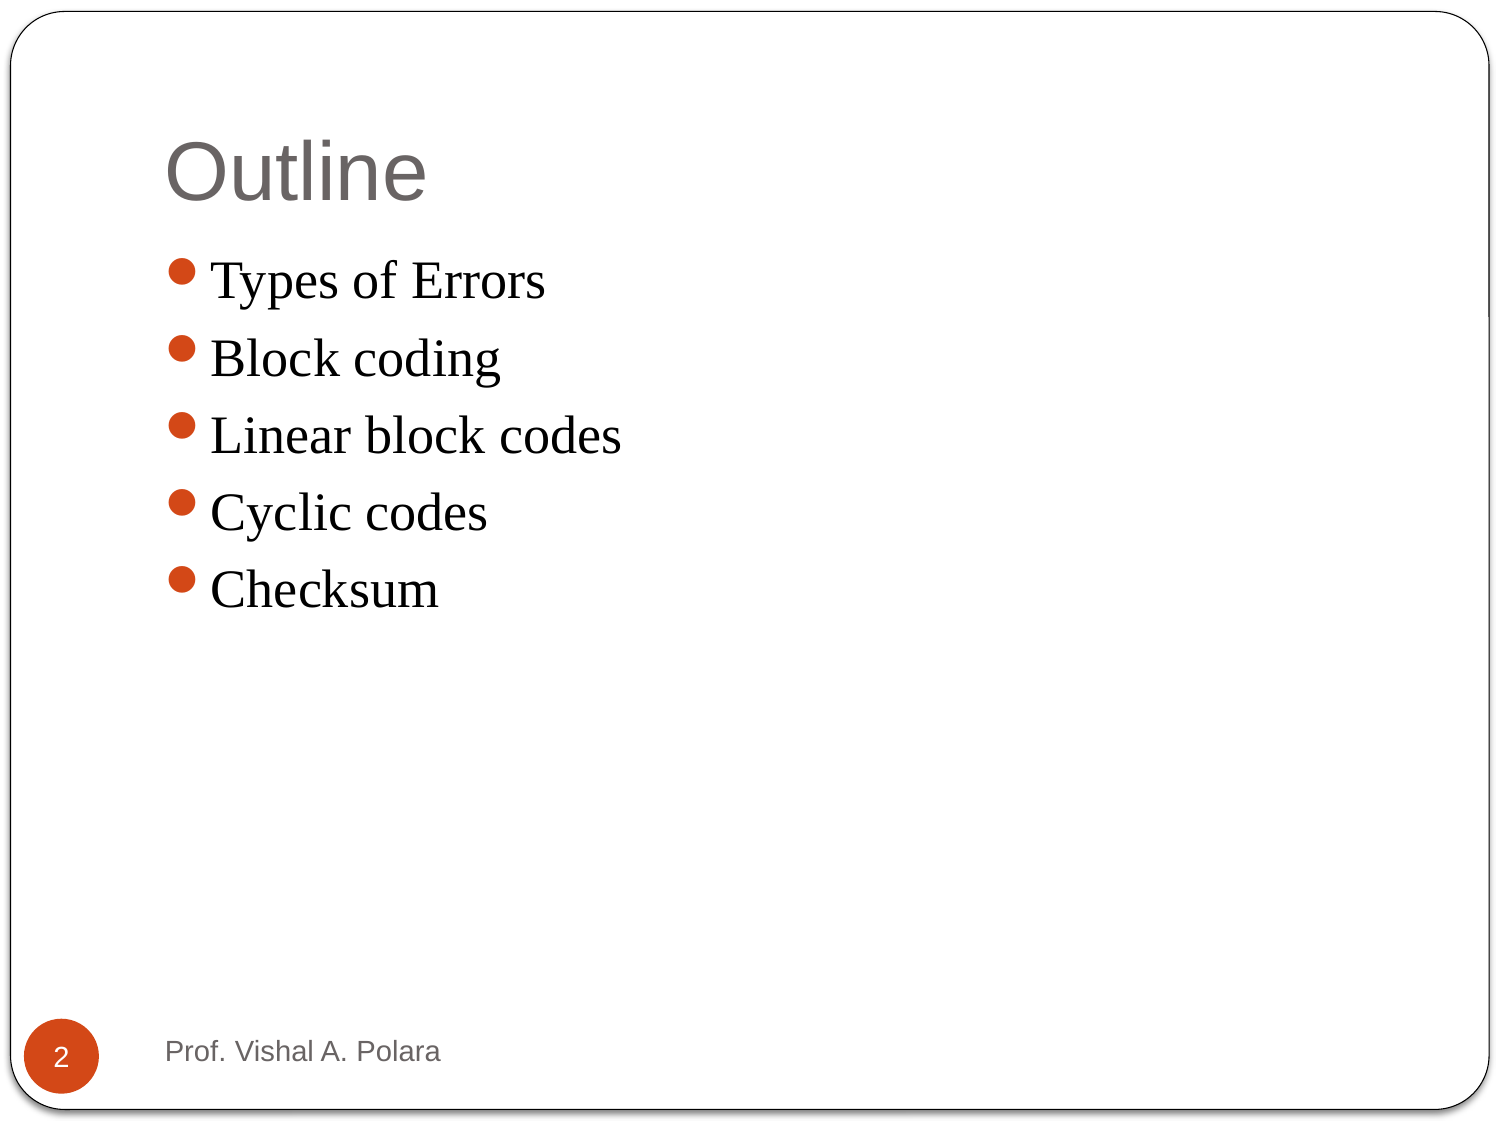

# Outline
Types of Errors
Block coding
Linear block codes
Cyclic codes
Checksum

Prof. Vishal A. Polara
2